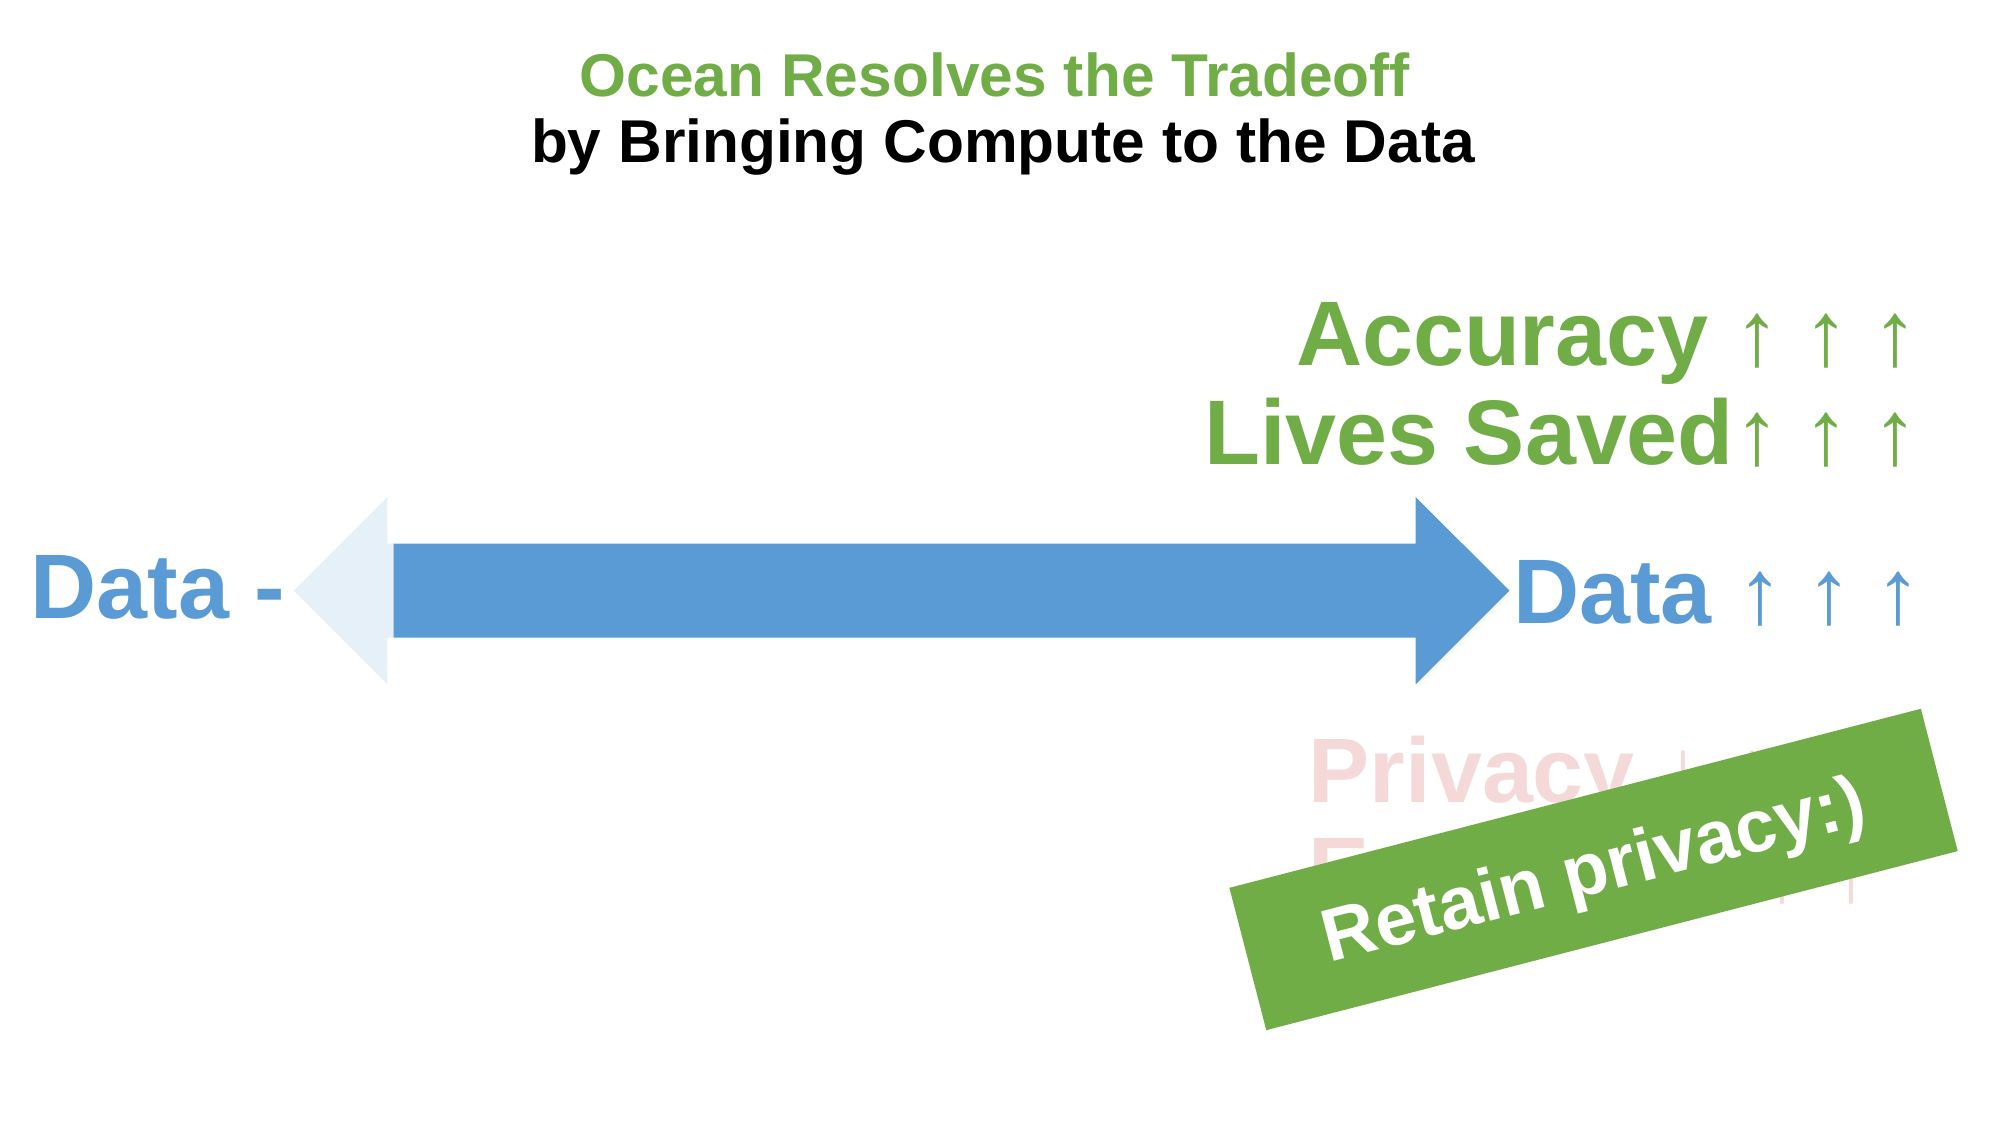

# Ocean Resolves the Tradeoff by Bringing Compute to the Data
Accuracy ↑ ↑ ↑
Lives Saved↑ ↑ ↑

Data -
Data ↑ ↑ ↑
Privacy ↓ ↓ ↓
Exploits ↑ ↑ ↑

Retain privacy:)